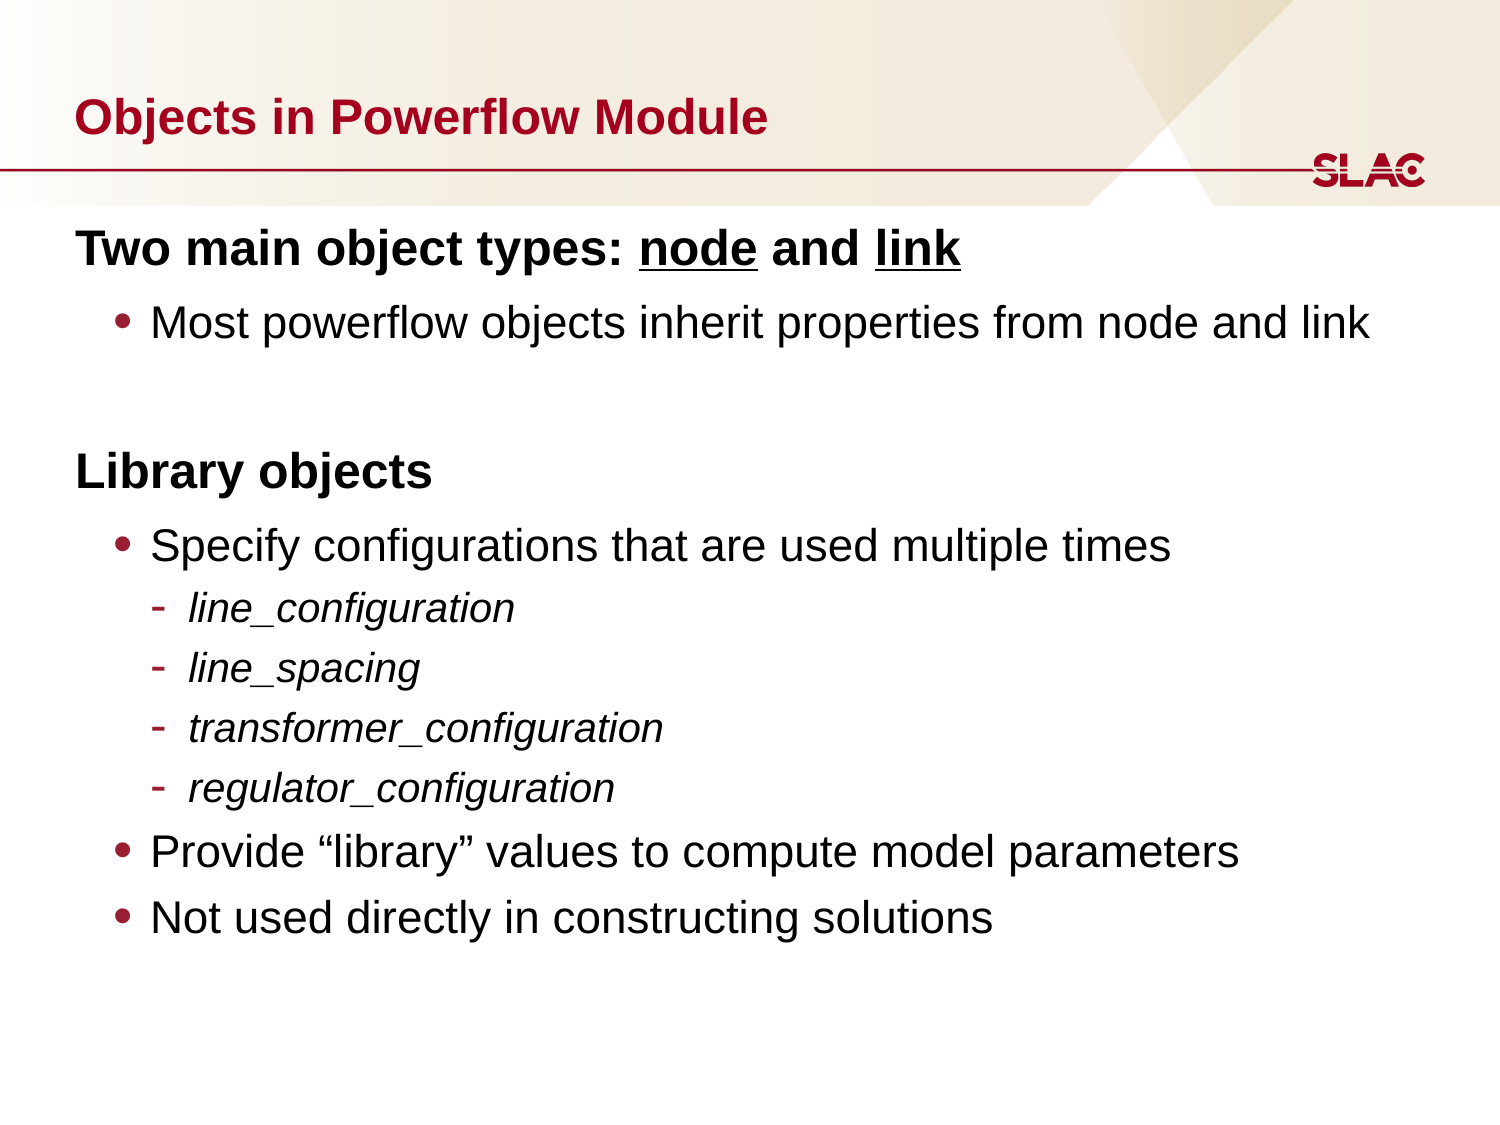

# Objects in Powerflow Module
Two main object types: node and link
Most powerflow objects inherit properties from node and link

Library objects
Specify configurations that are used multiple times
line_configuration
line_spacing
transformer_configuration
regulator_configuration
Provide “library” values to compute model parameters
Not used directly in constructing solutions